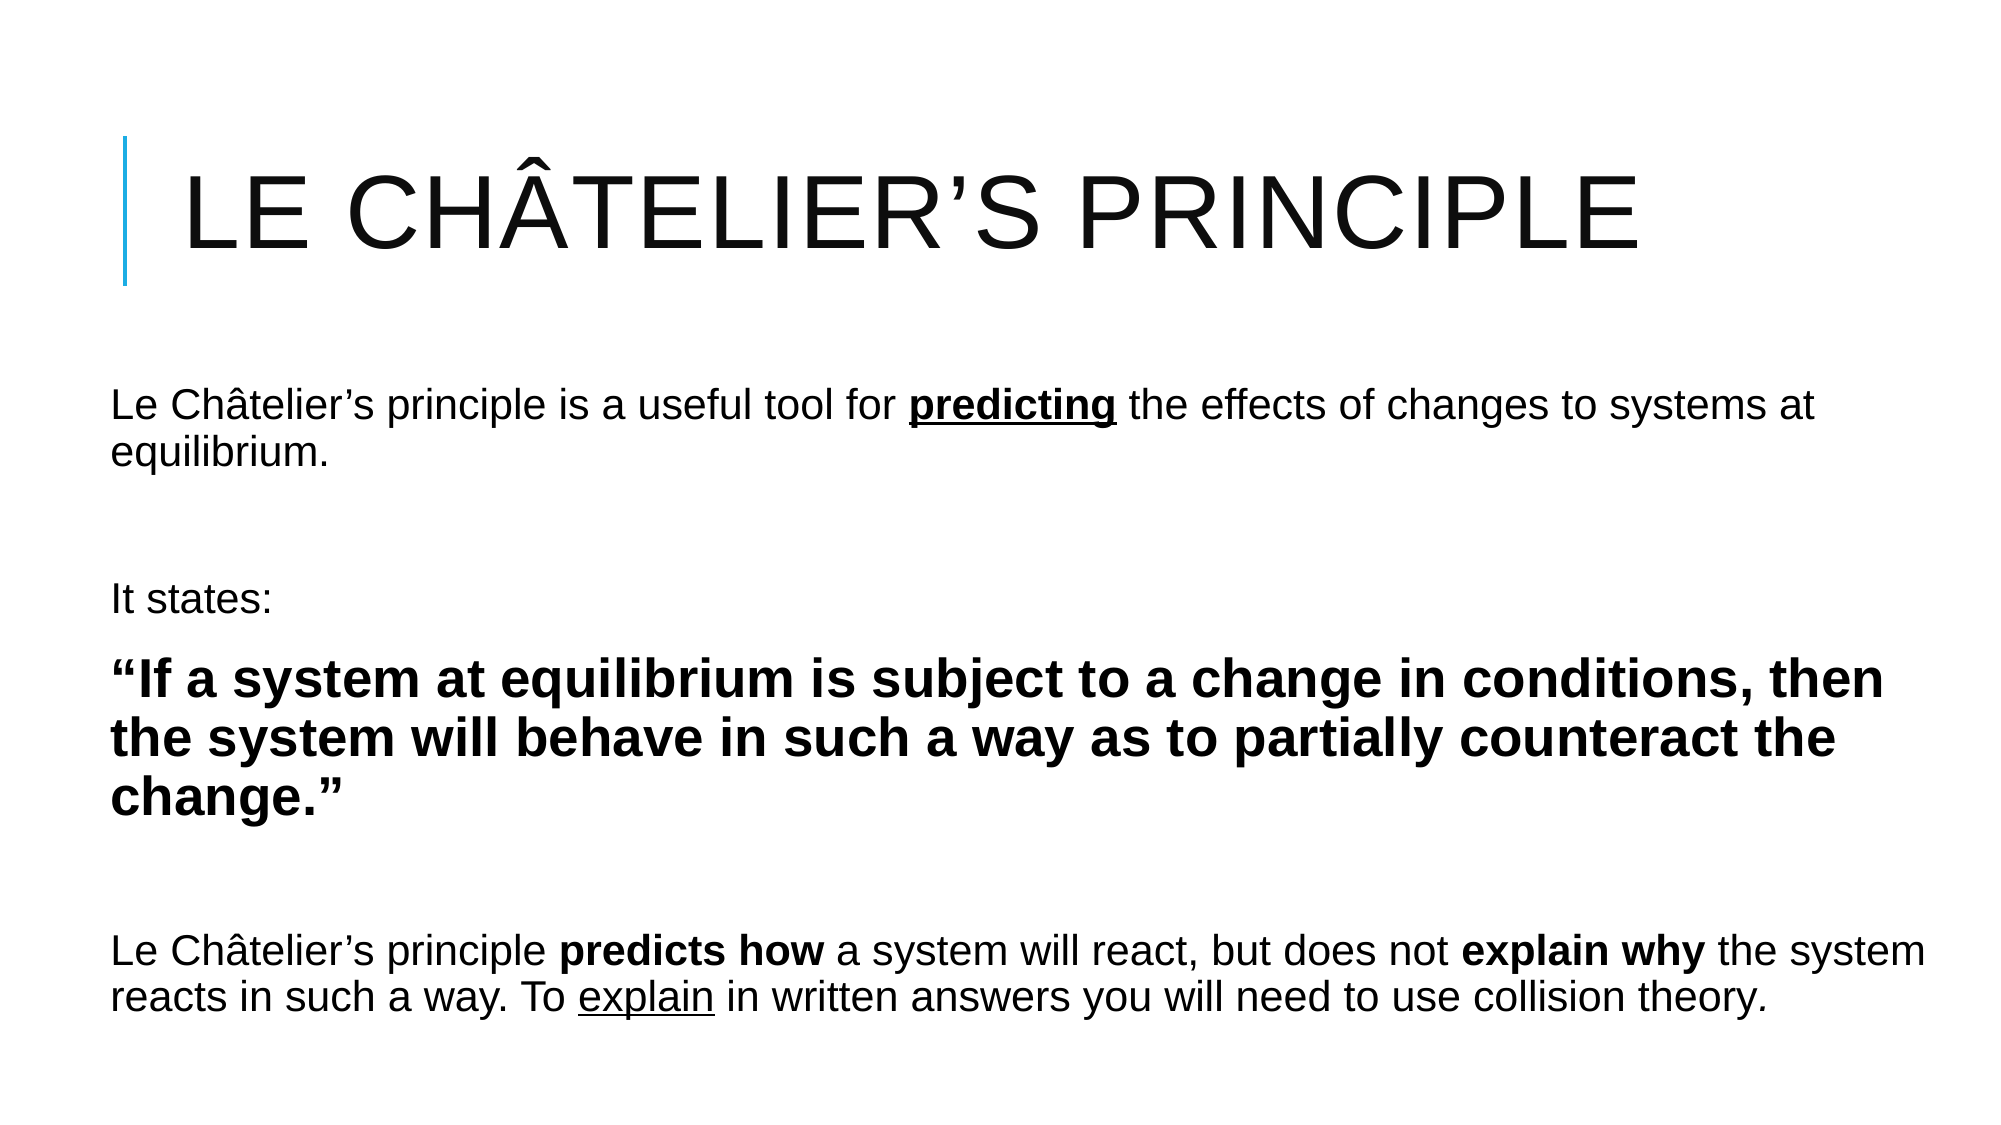

# Le Châtelier’s principle
Le Châtelier’s principle is a useful tool for predicting the effects of changes to systems at equilibrium.

It states:
“If a system at equilibrium is subject to a change in conditions, then the system will behave in such a way as to partially counteract the change.”

Le Châtelier’s principle predicts how a system will react, but does not explain why the system reacts in such a way. To explain in written answers you will need to use collision theory.